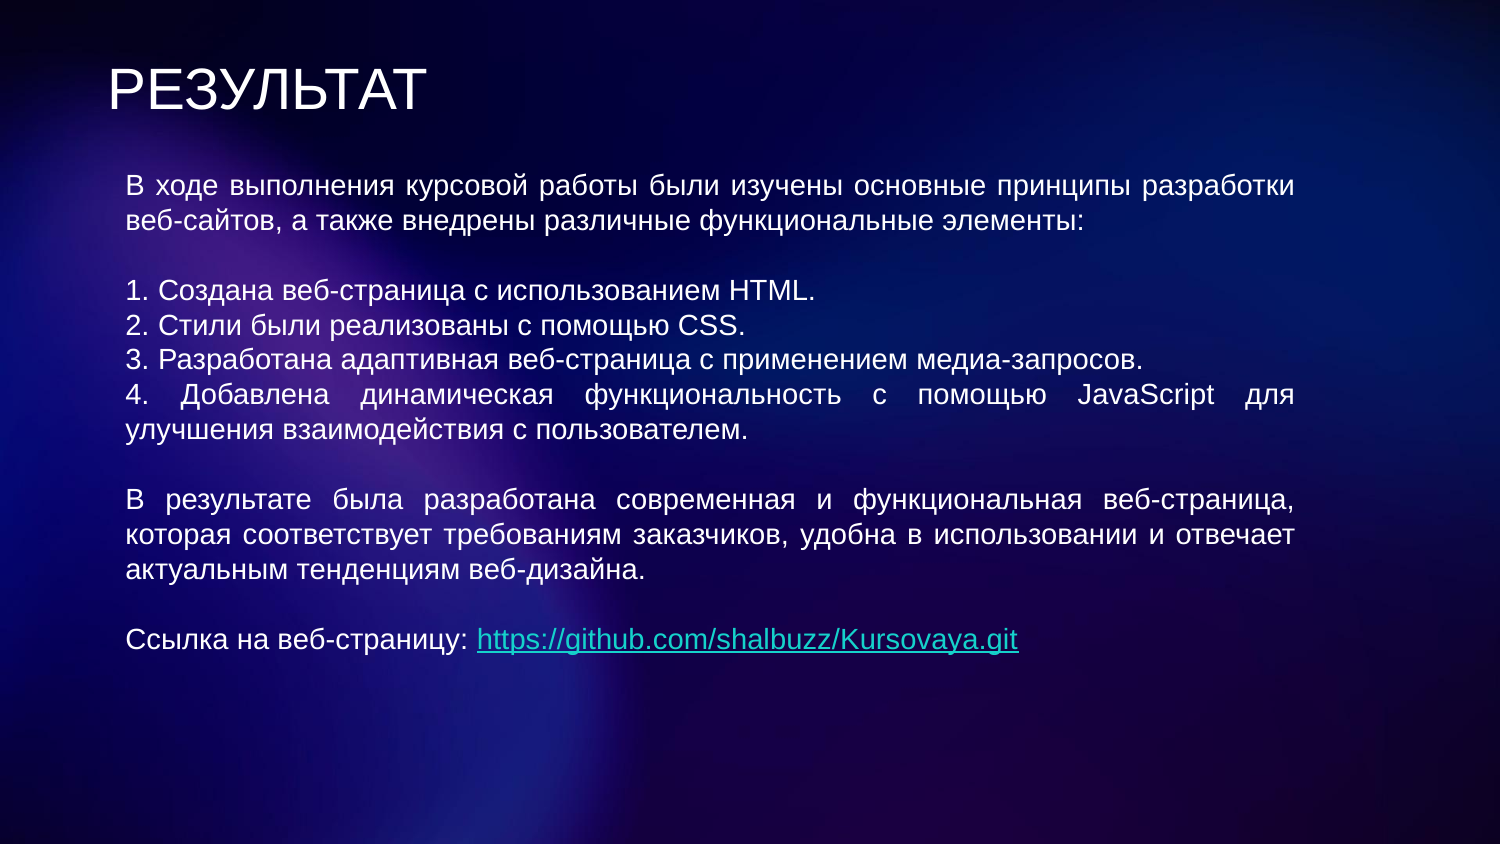

# РЕЗУЛЬТАТ
В ходе выполнения курсовой работы были изучены основные принципы разработки веб-сайтов, а также внедрены различные функциональные элементы:

1. Создана веб-страница с использованием HTML.
2. Стили были реализованы с помощью CSS.
3. Разработана адаптивная веб-страница с применением медиа-запросов.
4. Добавлена динамическая функциональность с помощью JavaScript для улучшения взаимодействия с пользователем.

В результате была разработана современная и функциональная веб-страница, которая соответствует требованиям заказчиков, удобна в использовании и отвечает актуальным тенденциям веб-дизайна.

Ссылка на веб-страницу: https://github.com/shalbuzz/Kursovaya.git